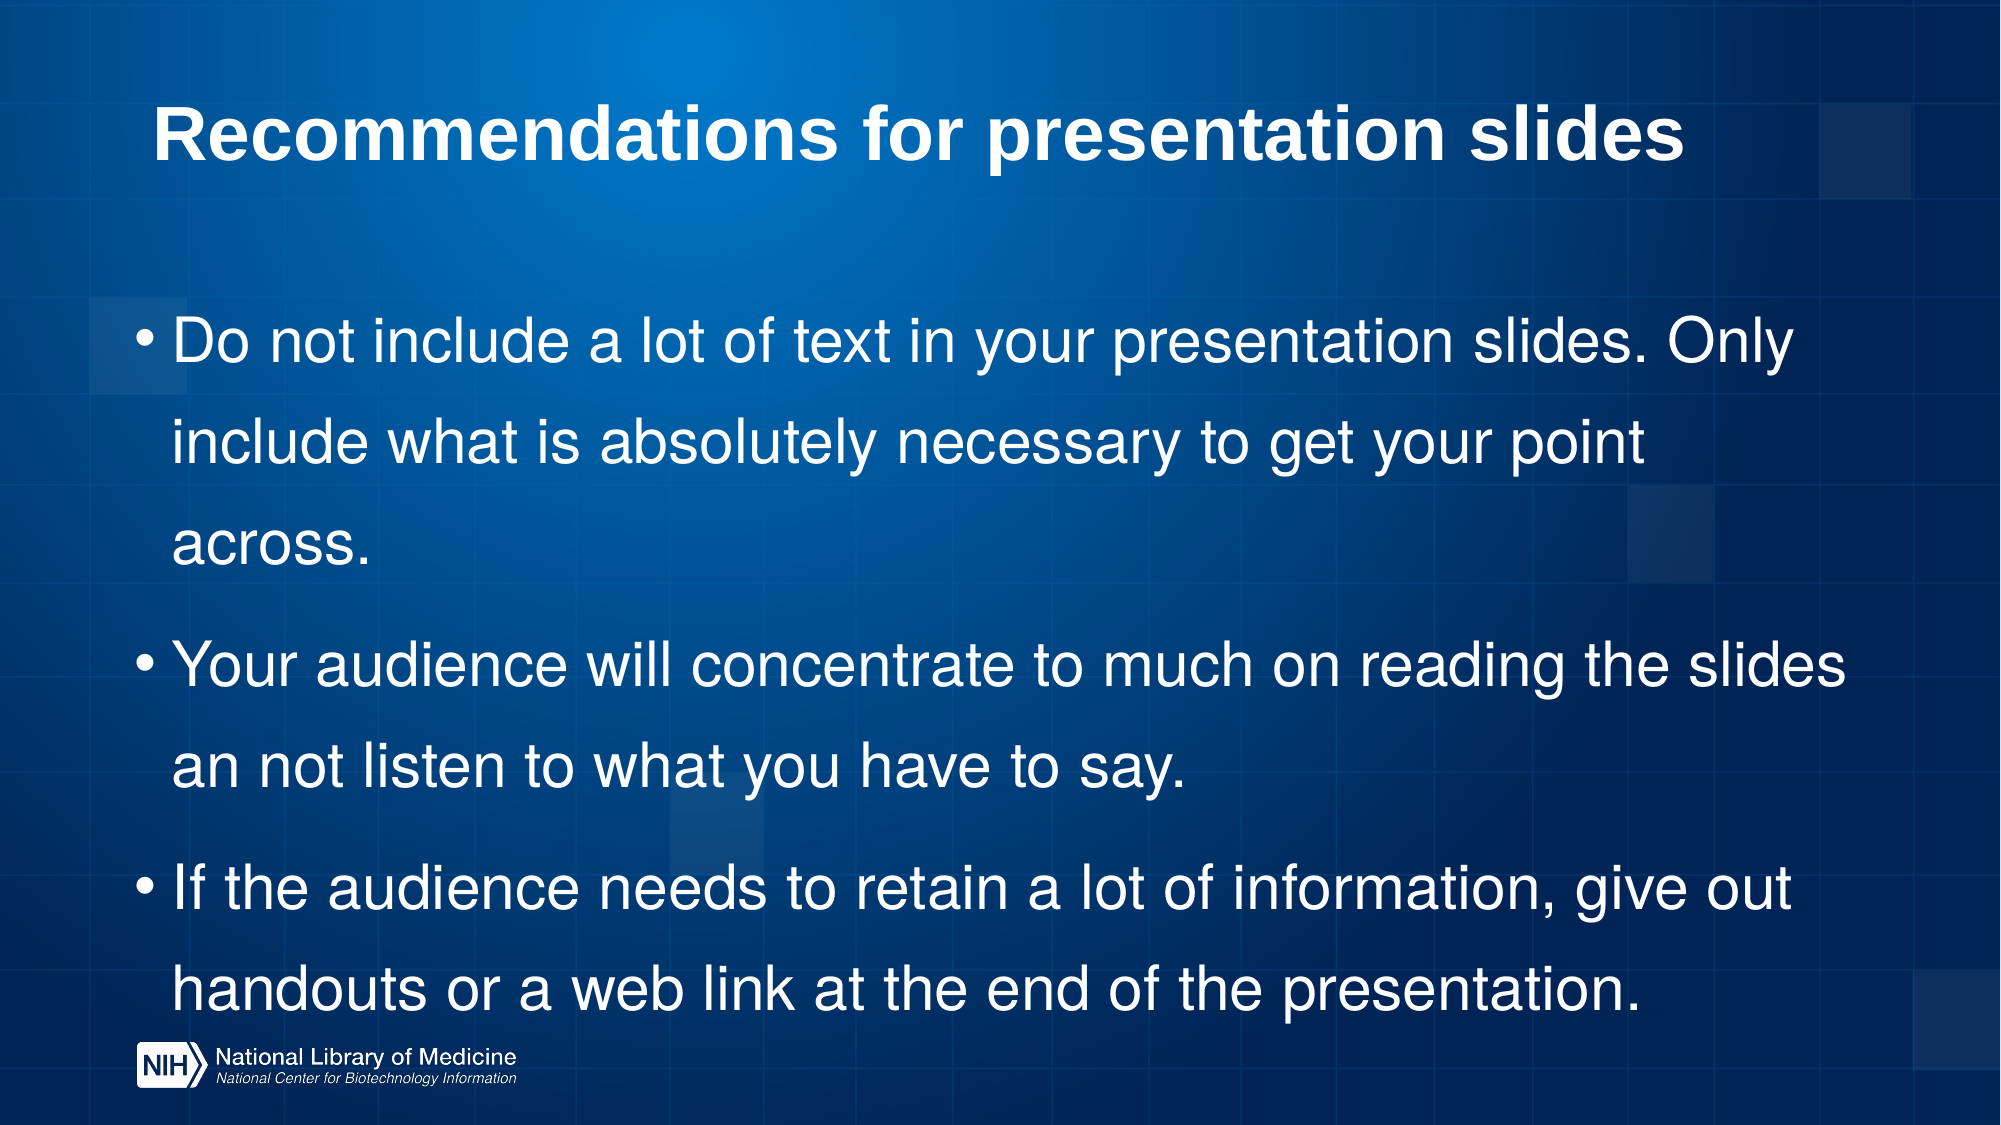

# Recommendations for presentation slides
Do not include a lot of text in your presentation slides. Only include what is absolutely necessary to get your point across.
Your audience will concentrate to much on reading the slides an not listen to what you have to say.
If the audience needs to retain a lot of information, give out handouts or a web link at the end of the presentation.